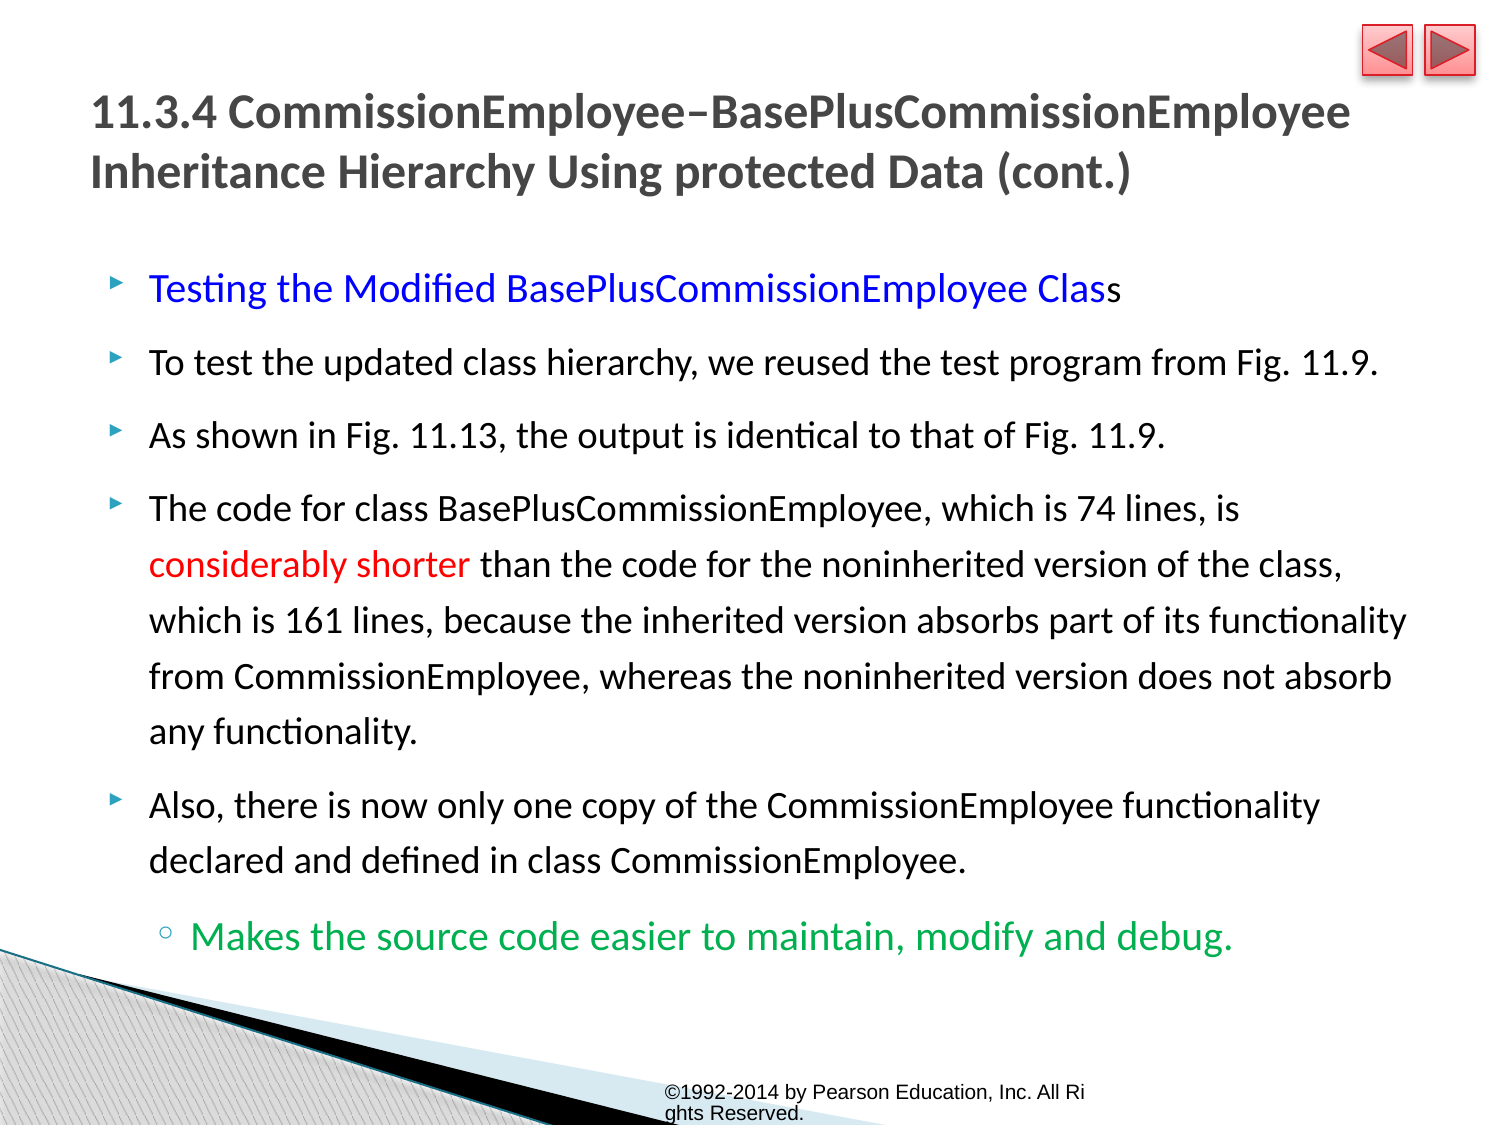

# 11.3.4 CommissionEmployee–BasePlusCommissionEmployee Inheritance Hierarchy Using protected Data (cont.)
Testing the Modified BasePlusCommissionEmployee Class
To test the updated class hierarchy, we reused the test program from Fig. 11.9.
As shown in Fig. 11.13, the output is identical to that of Fig. 11.9.
The code for class BasePlusCommissionEmployee, which is 74 lines, is considerably shorter than the code for the noninherited version of the class, which is 161 lines, because the inherited version absorbs part of its functionality from CommissionEmployee, whereas the noninherited version does not absorb any functionality.
Also, there is now only one copy of the CommissionEmployee functionality declared and defined in class CommissionEmployee.
Makes the source code easier to maintain, modify and debug.
©1992-2014 by Pearson Education, Inc. All Rights Reserved.